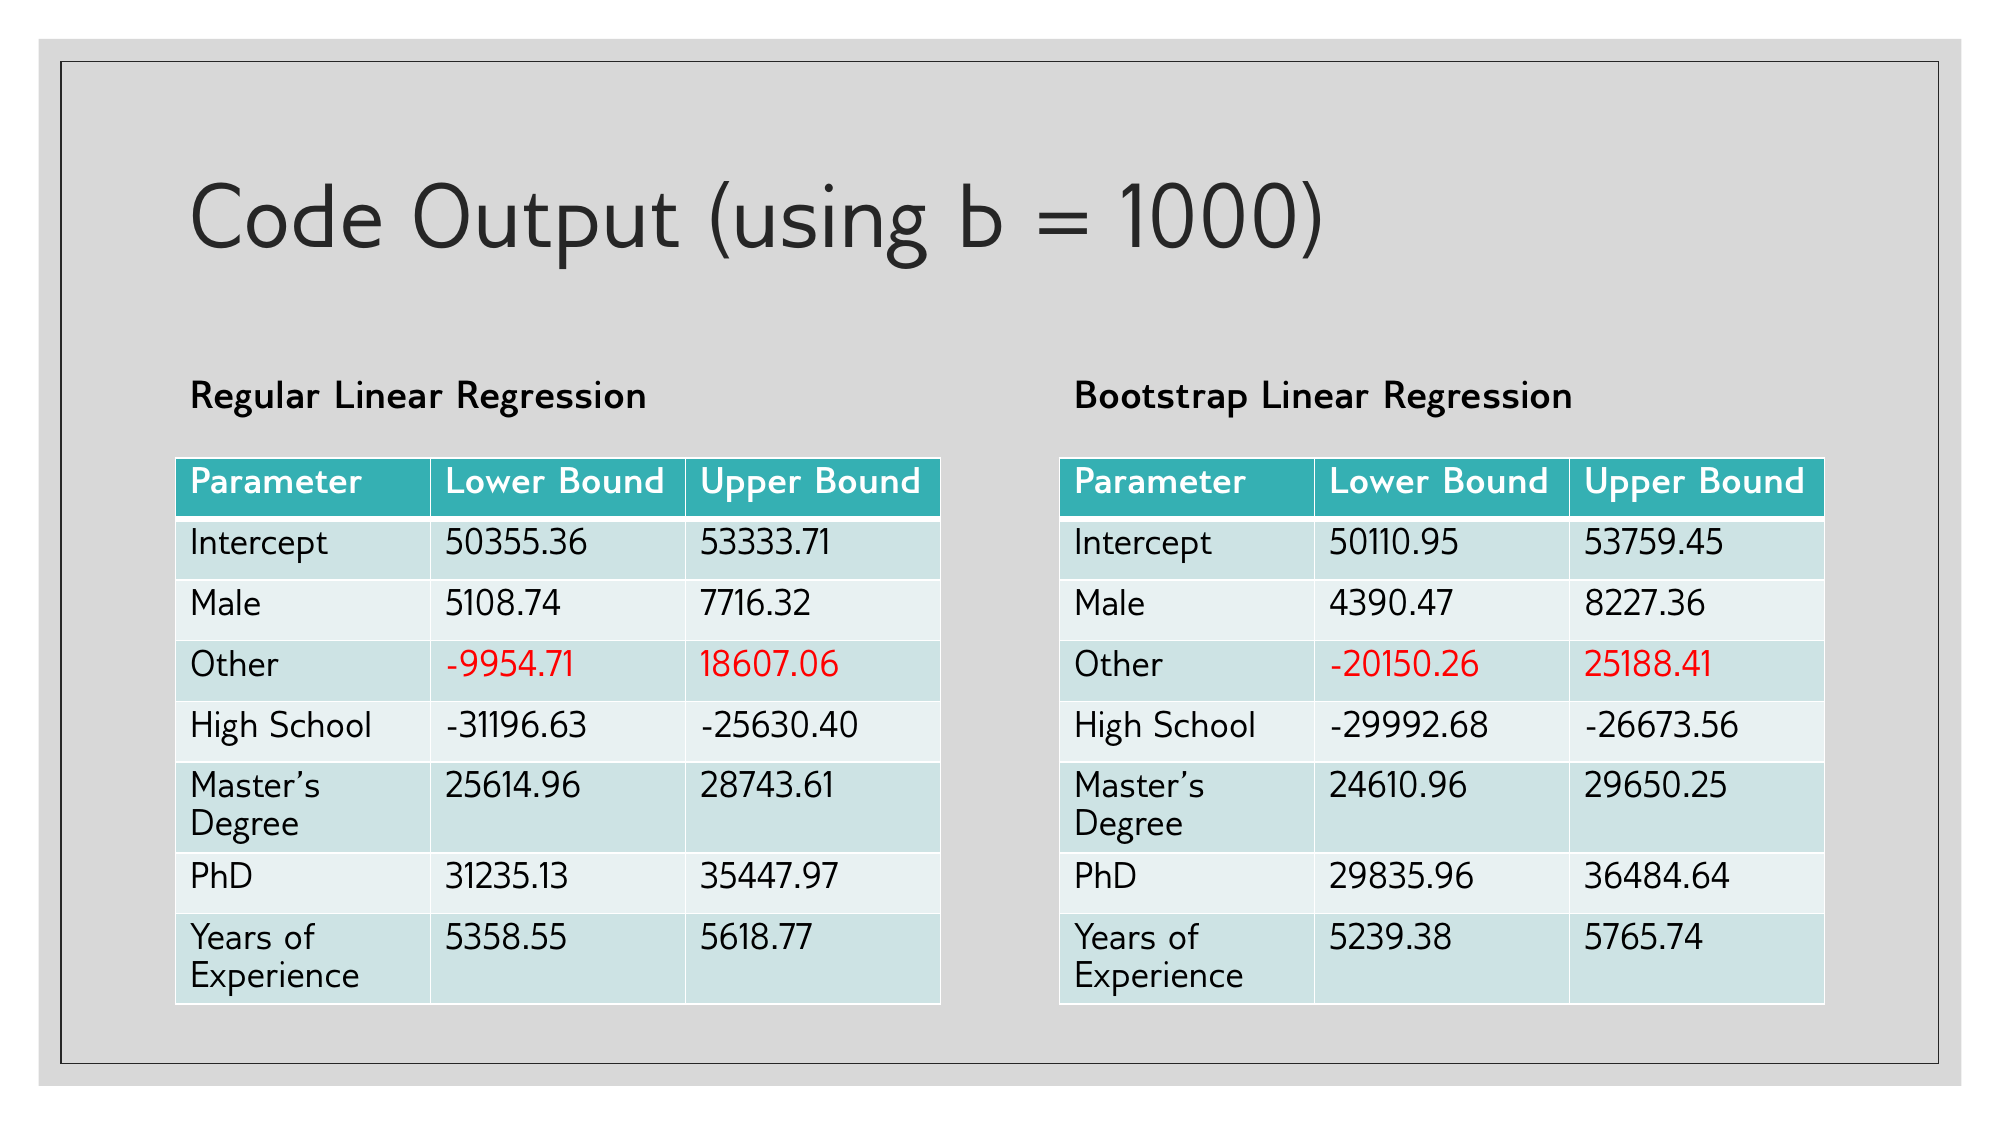

# Code Output (using b = 1000)
Regular Linear Regression
Bootstrap Linear Regression
| Parameter | Lower Bound | Upper Bound |
| --- | --- | --- |
| Intercept | 50355.36 | 53333.71 |
| Male | 5108.74 | 7716.32 |
| Other | -9954.71 | 18607.06 |
| High School | -31196.63 | -25630.40 |
| Master’s Degree | 25614.96 | 28743.61 |
| PhD | 31235.13 | 35447.97 |
| Years of Experience | 5358.55 | 5618.77 |
| Parameter | Lower Bound | Upper Bound |
| --- | --- | --- |
| Intercept | 50110.95 | 53759.45 |
| Male | 4390.47 | 8227.36 |
| Other | -20150.26 | 25188.41 |
| High School | -29992.68 | -26673.56 |
| Master’s Degree | 24610.96 | 29650.25 |
| PhD | 29835.96 | 36484.64 |
| Years of Experience | 5239.38 | 5765.74 |